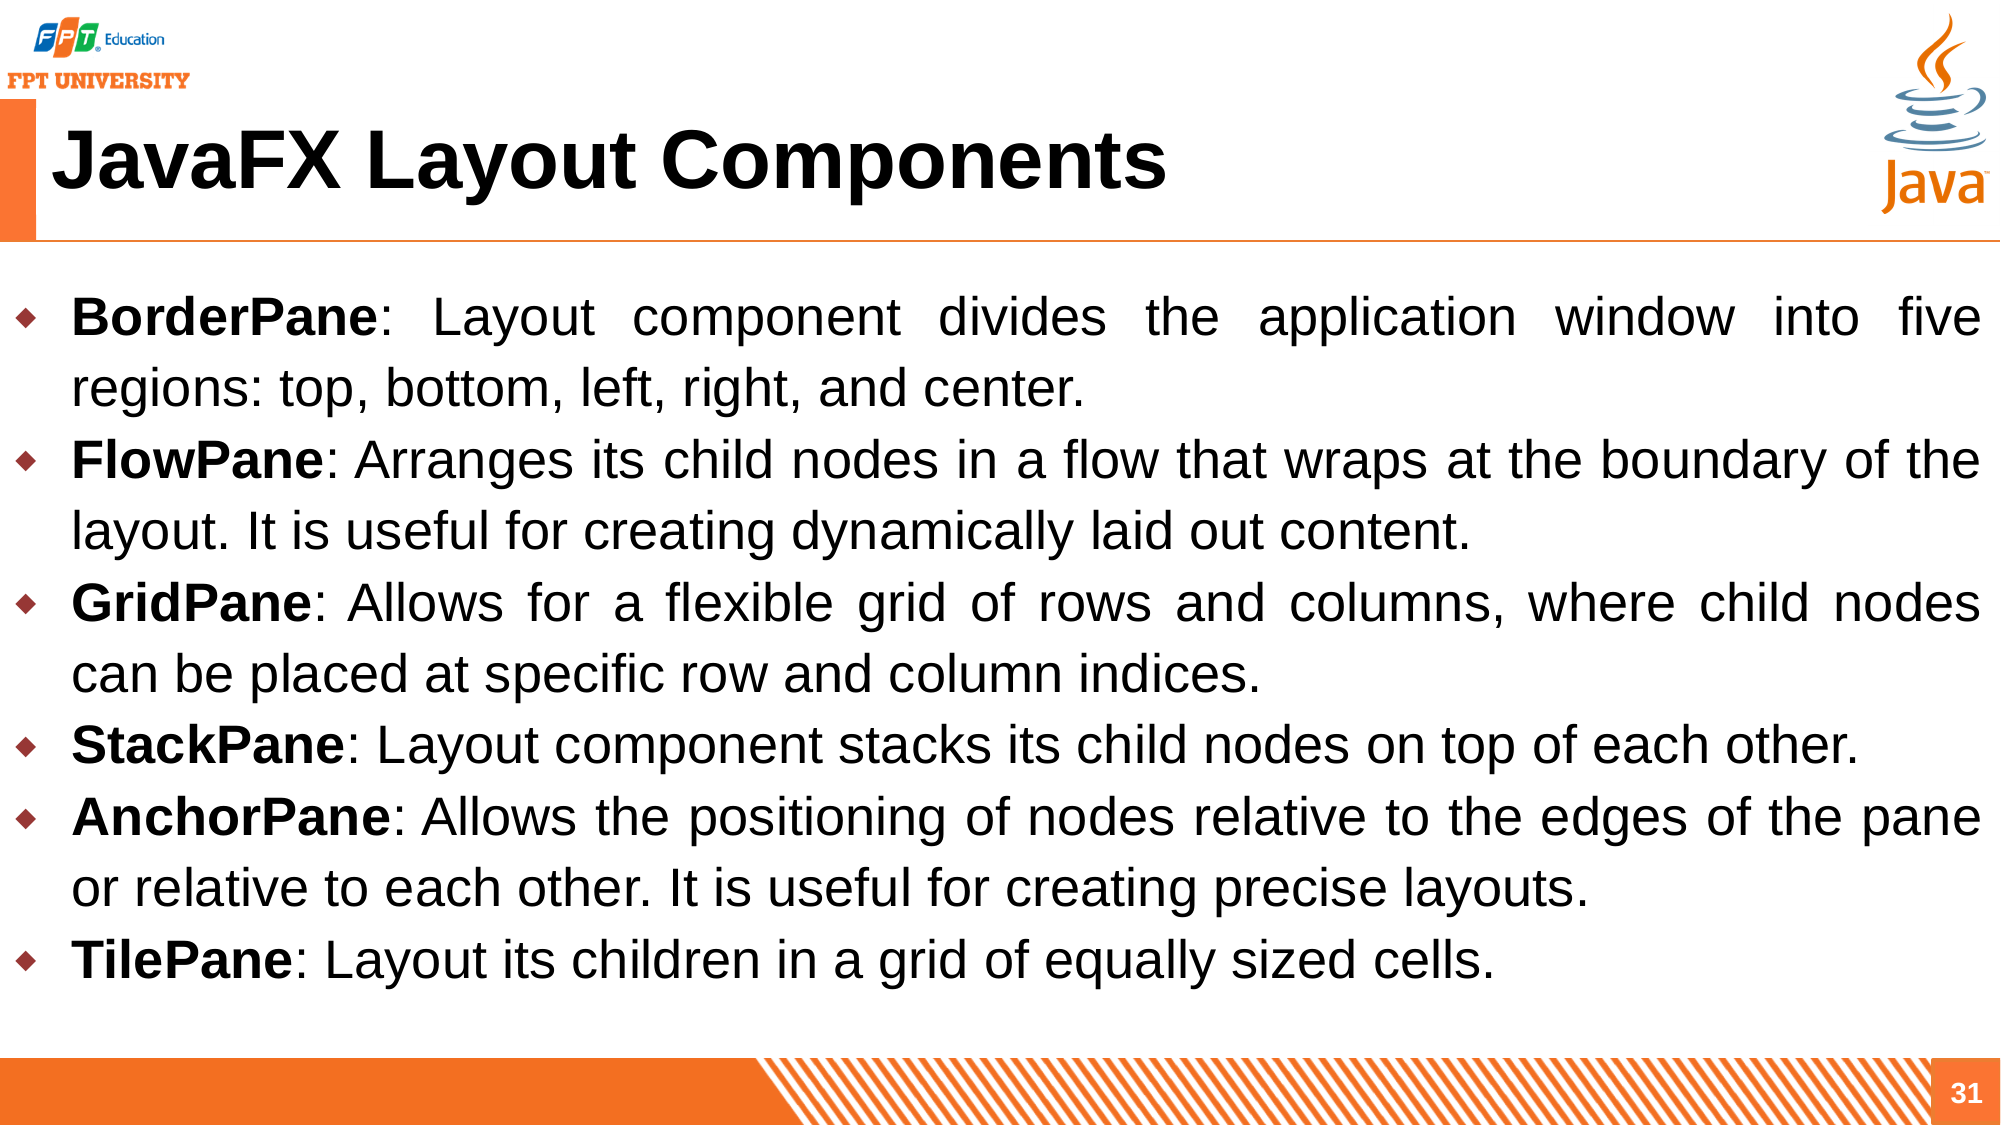

# JavaFX Layout Components
BorderPane: Layout component divides the application window into five regions: top, bottom, left, right, and center.
FlowPane: Arranges its child nodes in a flow that wraps at the boundary of the layout. It is useful for creating dynamically laid out content.
GridPane: Allows for a flexible grid of rows and columns, where child nodes can be placed at specific row and column indices.
StackPane: Layout component stacks its child nodes on top of each other.
AnchorPane: Allows the positioning of nodes relative to the edges of the pane or relative to each other. It is useful for creating precise layouts.
TilePane: Layout its children in a grid of equally sized cells.
31